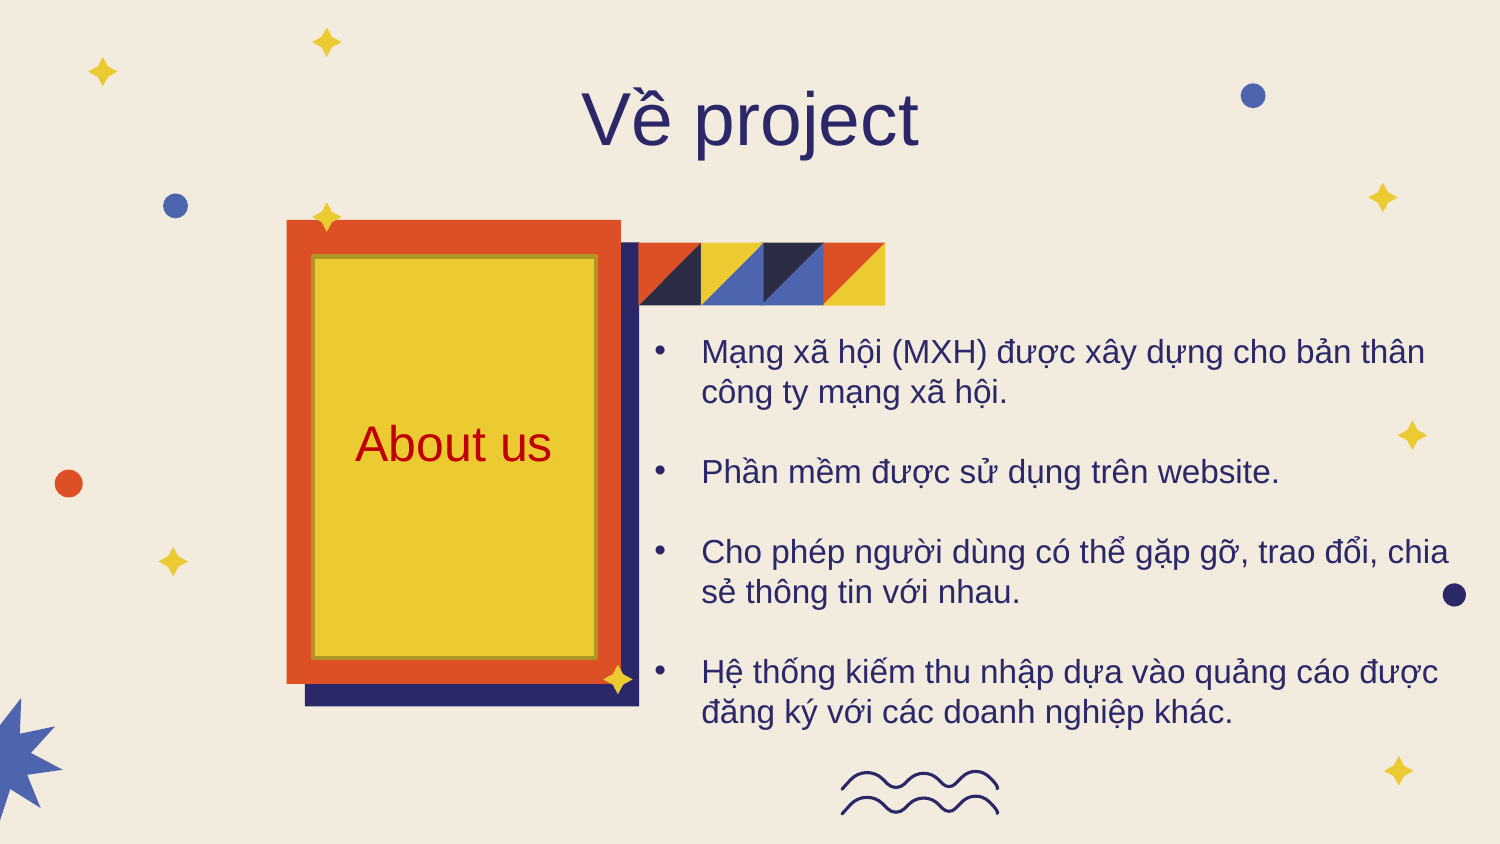

# Về project

Mạng xã hội (MXH) được xây dựng cho bản thân công ty mạng xã hội.

Phần mềm được sử dụng trên website.

Cho phép người dùng có thể gặp gỡ, trao đổi, chia sẻ thông tin với nhau.

Hệ thống kiếm thu nhập dựa vào quảng cáo được đăng ký với các doanh nghiệp khác.
About us